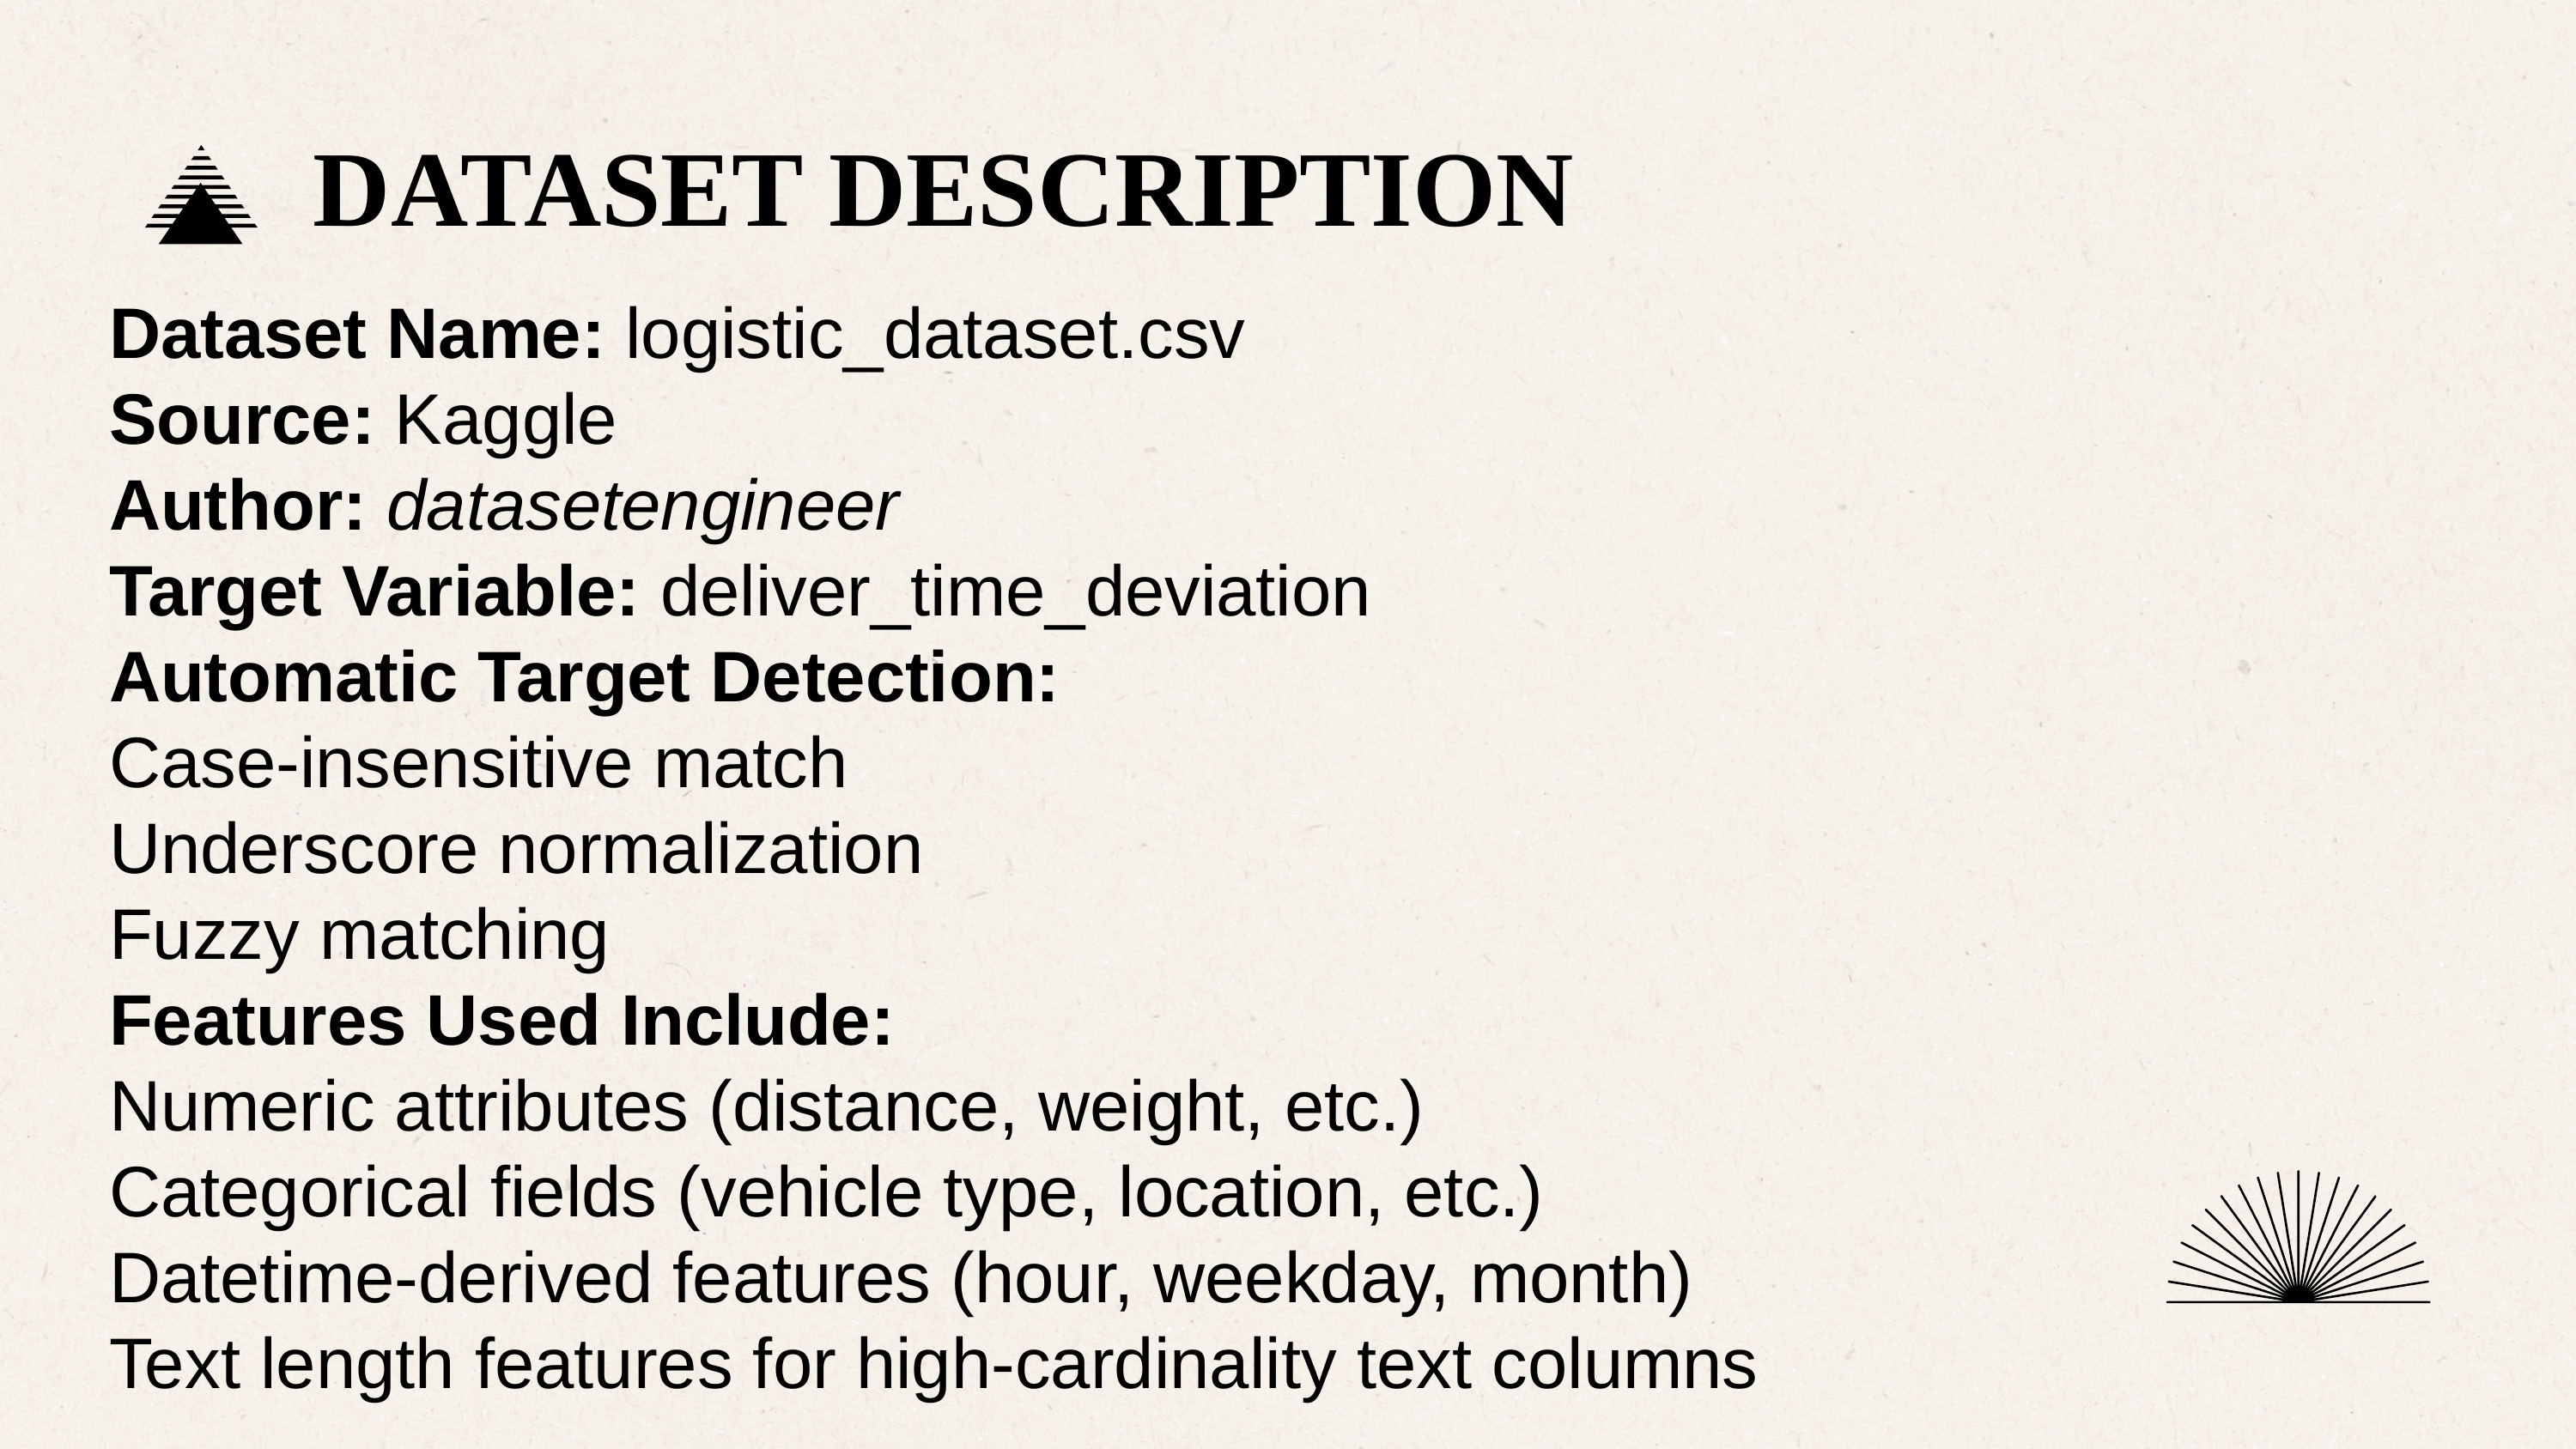

DATASET DESCRIPTION
Dataset Name: logistic_dataset.csv
Source: Kaggle
Author: datasetengineer
Target Variable: deliver_time_deviation
Automatic Target Detection:
Case-insensitive match
Underscore normalization
Fuzzy matching
Features Used Include:
Numeric attributes (distance, weight, etc.)
Categorical fields (vehicle type, location, etc.)
Datetime-derived features (hour, weekday, month)
Text length features for high-cardinality text columns